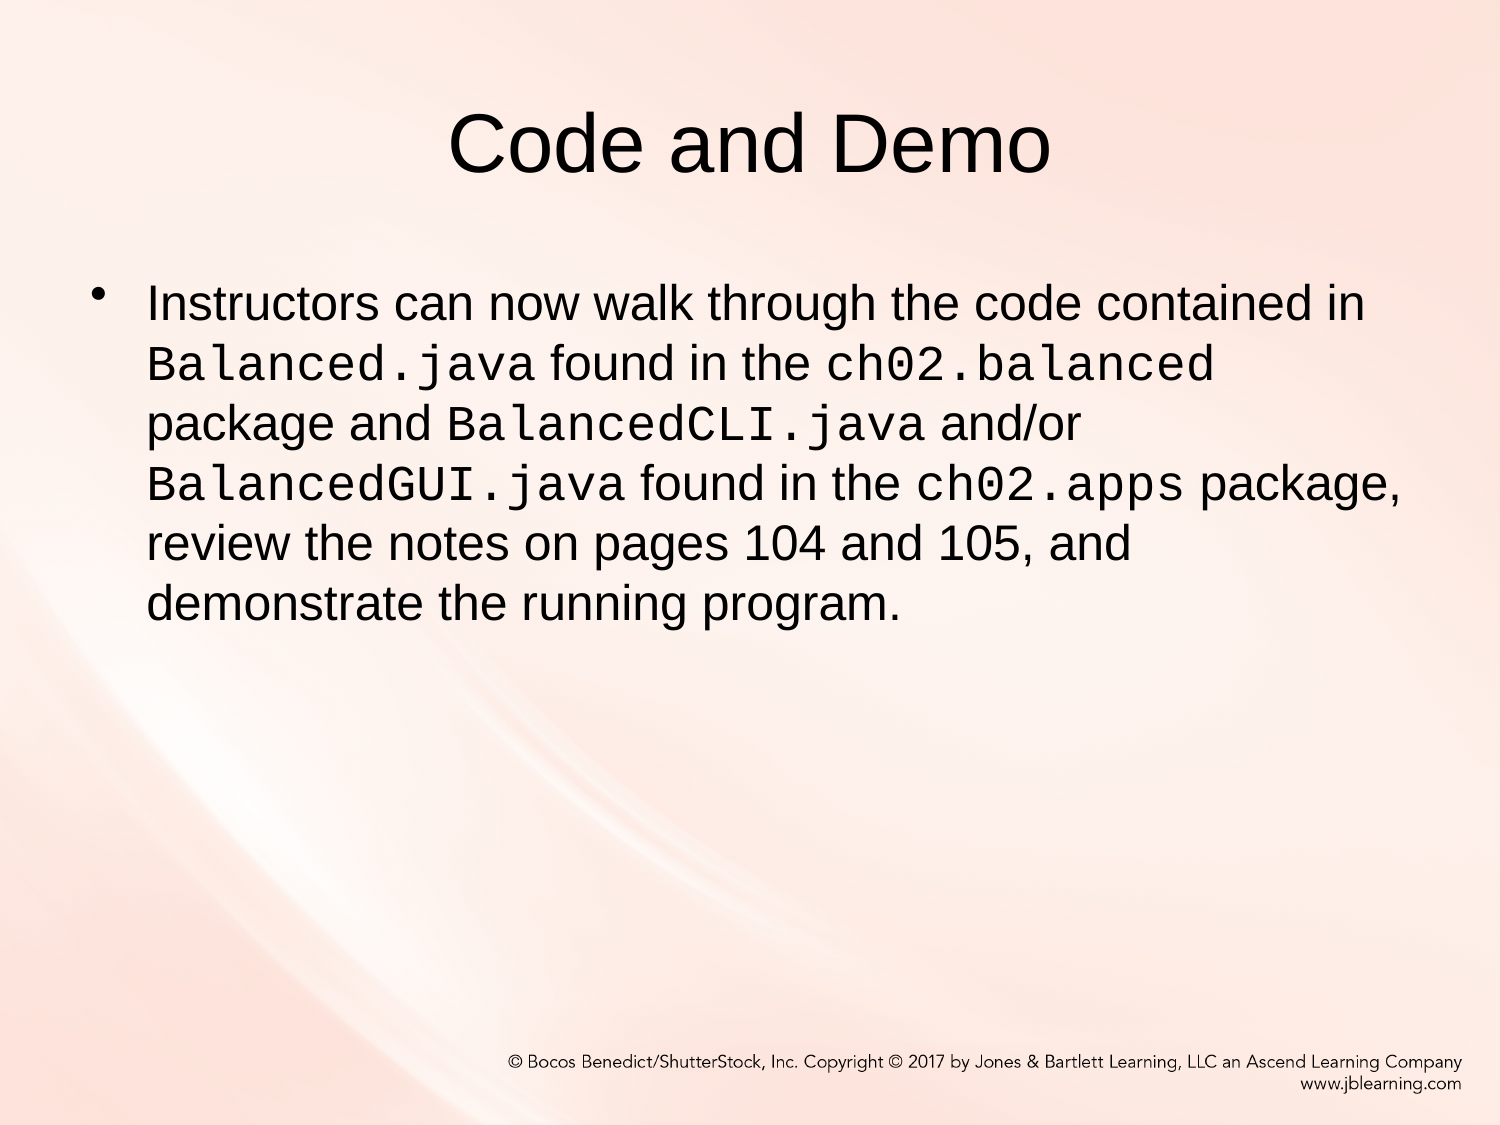

# Code and Demo
Instructors can now walk through the code contained in Balanced.java found in the ch02.balanced package and BalancedCLI.java and/or BalancedGUI.java found in the ch02.apps package, review the notes on pages 104 and 105, and demonstrate the running program.